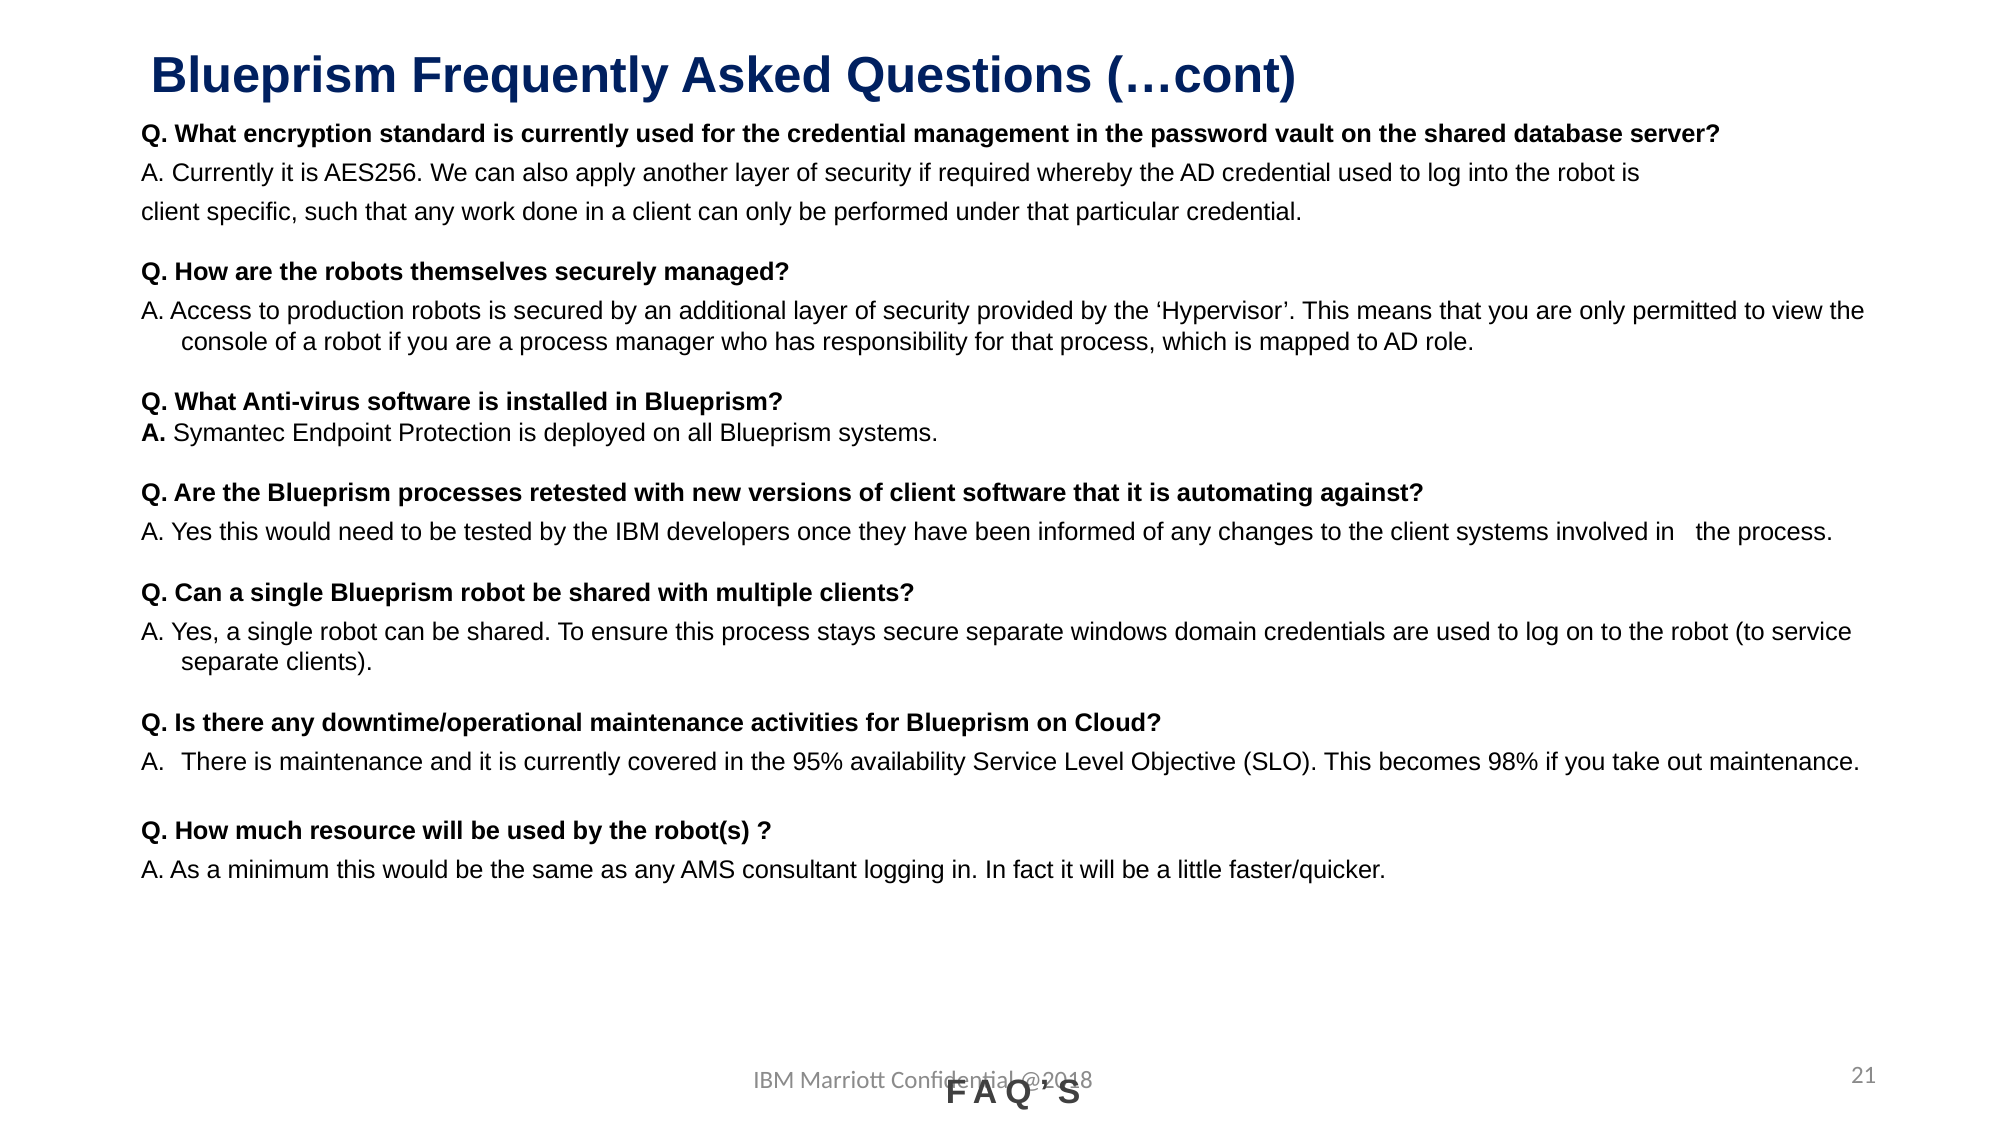

Blueprism Frequently Asked Questions (…cont)
Q. What encryption standard is currently used for the credential management in the password vault on the shared database server?
A. Currently it is AES256. We can also apply another layer of security if required whereby the AD credential used to log into the robot is
client specific, such that any work done in a client can only be performed under that particular credential.

Q. How are the robots themselves securely managed?
A. Access to production robots is secured by an additional layer of security provided by the ‘Hypervisor’. This means that you are only permitted to view the console of a robot if you are a process manager who has responsibility for that process, which is mapped to AD role.

Q. What Anti-virus software is installed in Blueprism?
A. Symantec Endpoint Protection is deployed on all Blueprism systems.

Q. Are the Blueprism processes retested with new versions of client software that it is automating against?
A. Yes this would need to be tested by the IBM developers once they have been informed of any changes to the client systems involved in   the process.

Q. Can a single Blueprism robot be shared with multiple clients?
A. Yes, a single robot can be shared. To ensure this process stays secure separate windows domain credentials are used to log on to the robot (to service separate clients).

Q. Is there any downtime/operational maintenance activities for Blueprism on Cloud?
There is maintenance and it is currently covered in the 95% availability Service Level Objective (SLO). This becomes 98% if you take out maintenance.
Q. How much resource will be used by the robot(s) ?
A. As a minimum this would be the same as any AMS consultant logging in. In fact it will be a little faster/quicker.
21
FAQ’s
21